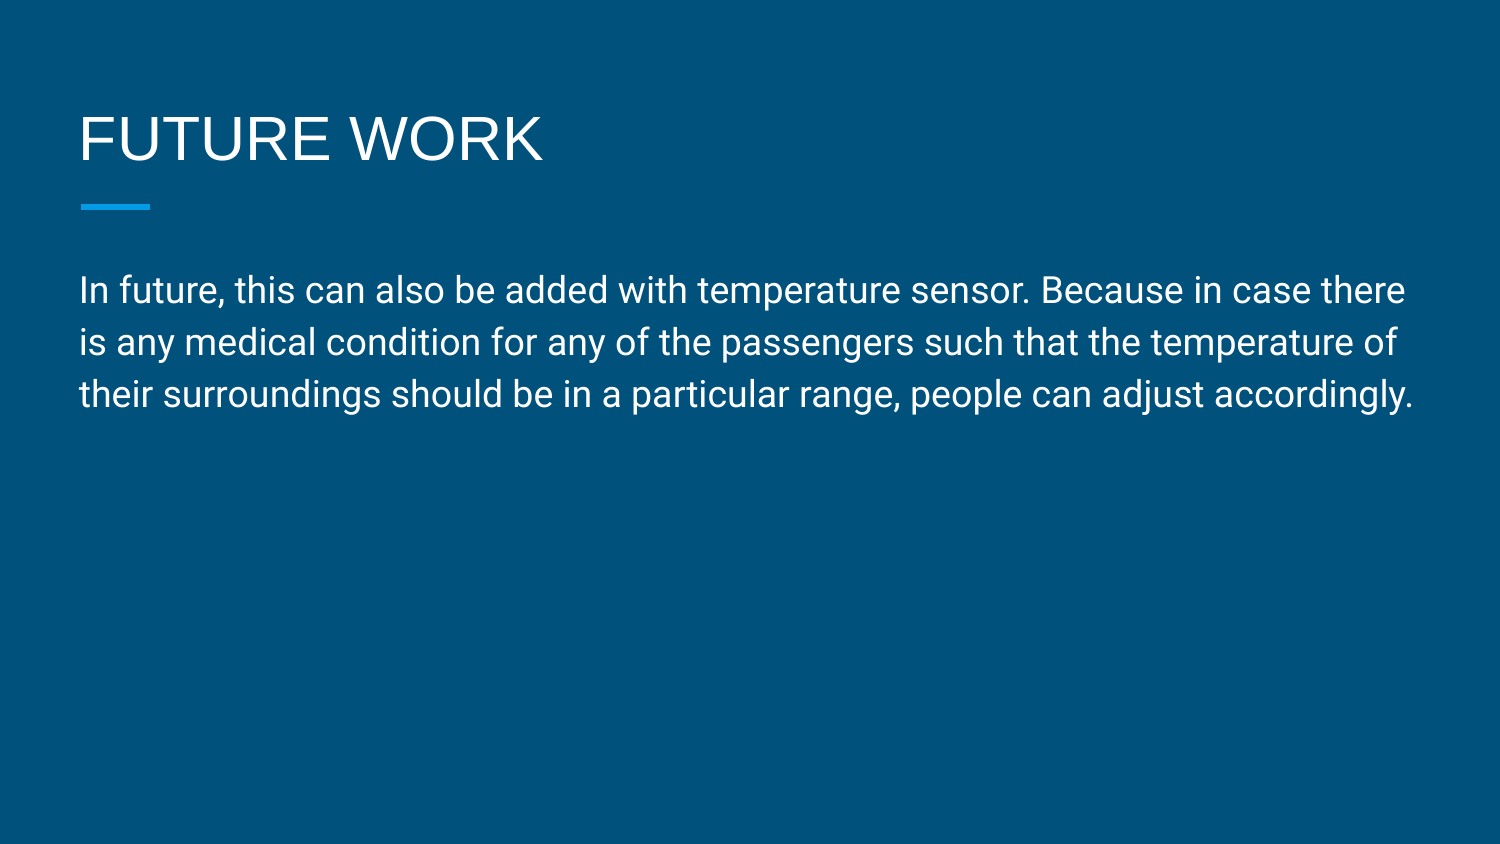

# FUTURE WORK
In future, this can also be added with temperature sensor. Because in case there is any medical condition for any of the passengers such that the temperature of their surroundings should be in a particular range, people can adjust accordingly.